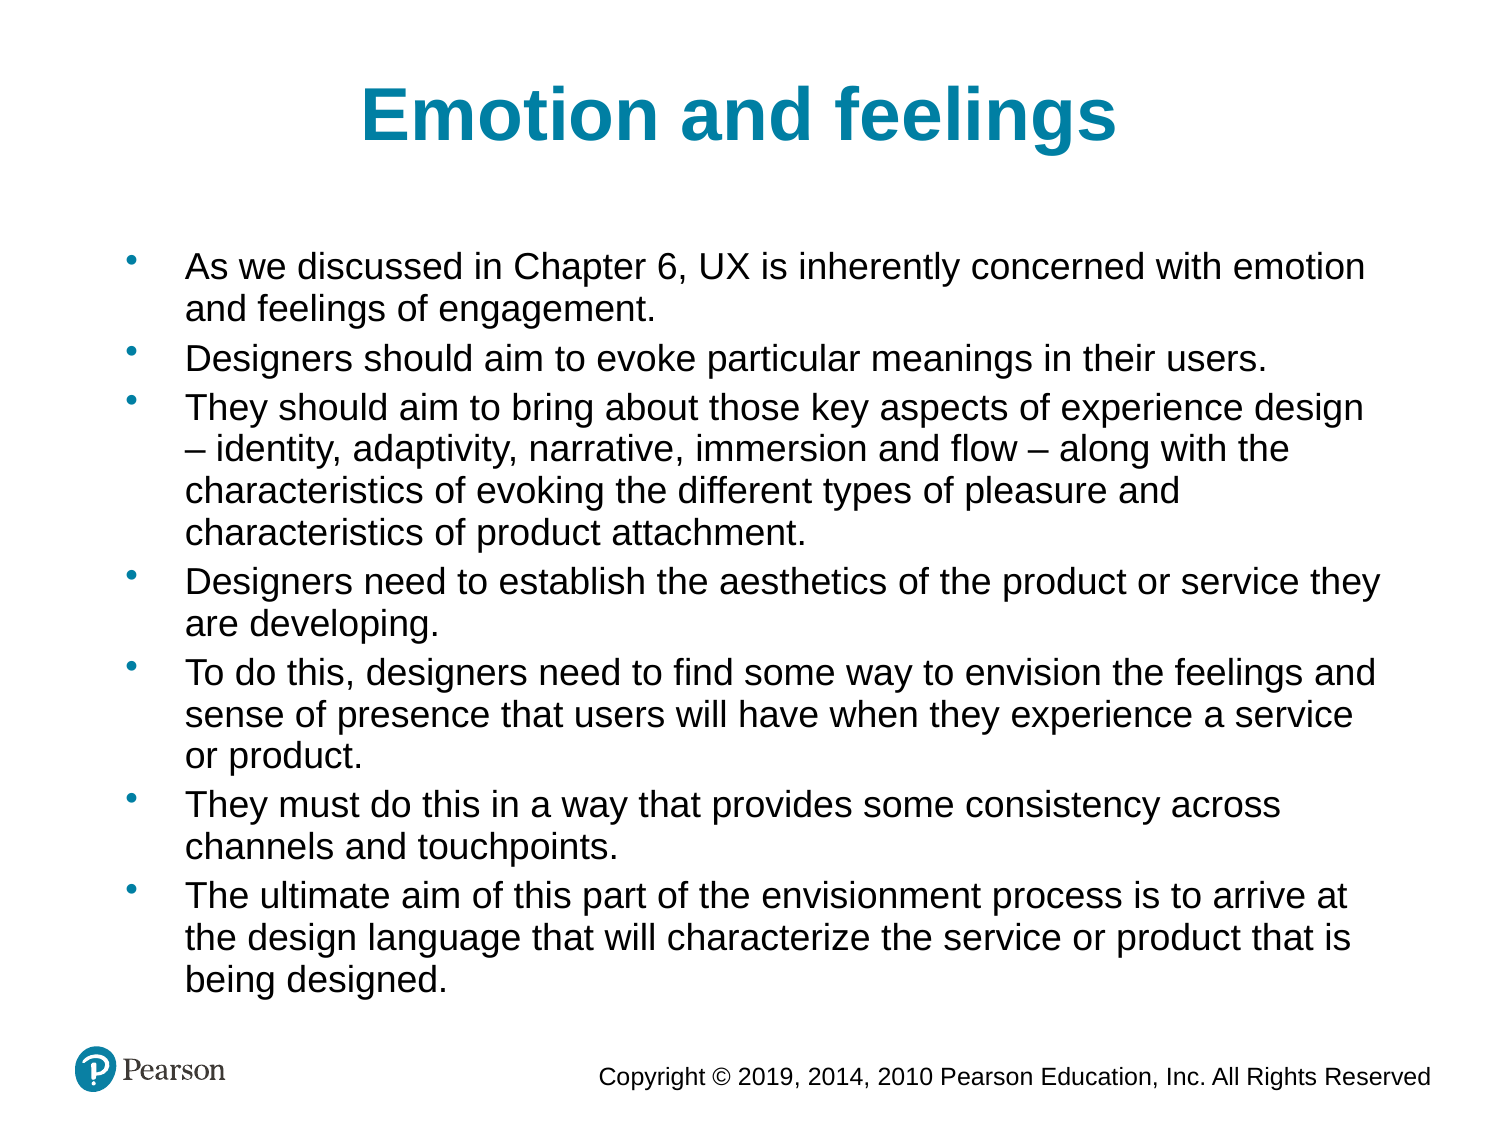

Emotion and feelings
As we discussed in Chapter 6, UX is inherently concerned with emotion and feelings of engagement.
Designers should aim to evoke particular meanings in their users.
They should aim to bring about those key aspects of experience design – identity, adaptivity, narrative, immersion and flow – along with the characteristics of evoking the different types of pleasure and characteristics of product attachment.
Designers need to establish the aesthetics of the product or service they are developing.
To do this, designers need to find some way to envision the feelings and sense of presence that users will have when they experience a service or product.
They must do this in a way that provides some consistency across channels and touchpoints.
The ultimate aim of this part of the envisionment process is to arrive at the design language that will characterize the service or product that is being designed.